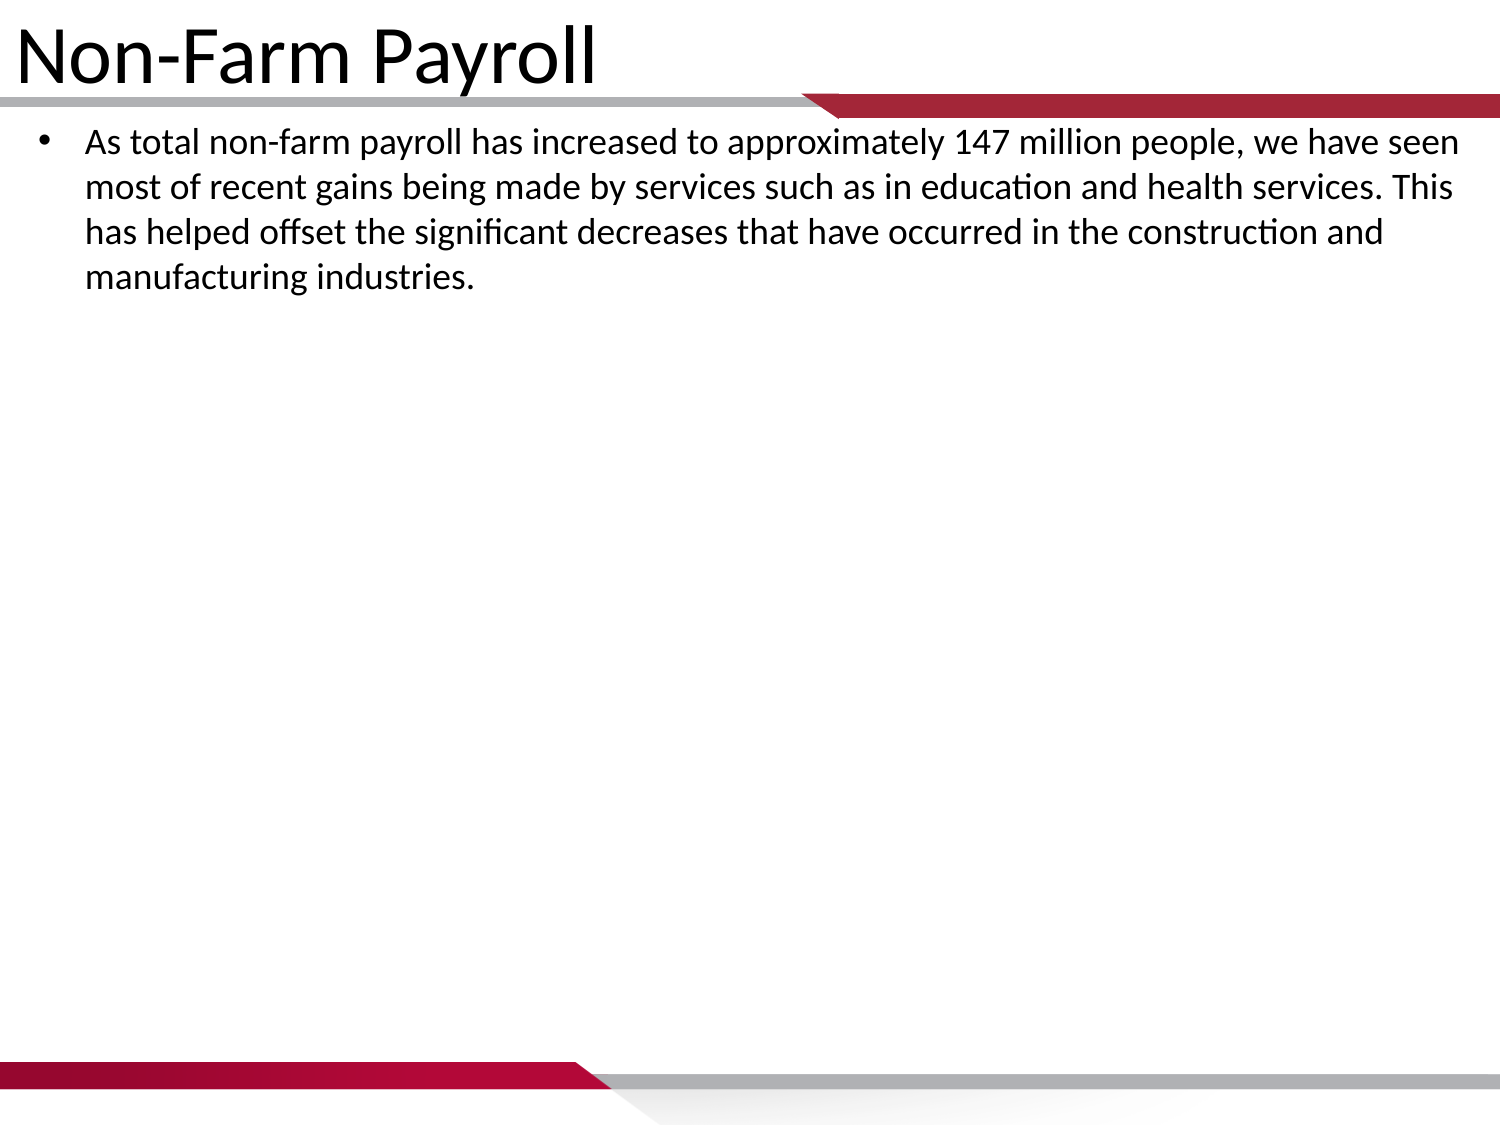

Non-Farm Payroll
As total non-farm payroll has increased to approximately 147 million people, we have seen most of recent gains being made by services such as in education and health services. This has helped offset the significant decreases that have occurred in the construction and manufacturing industries.